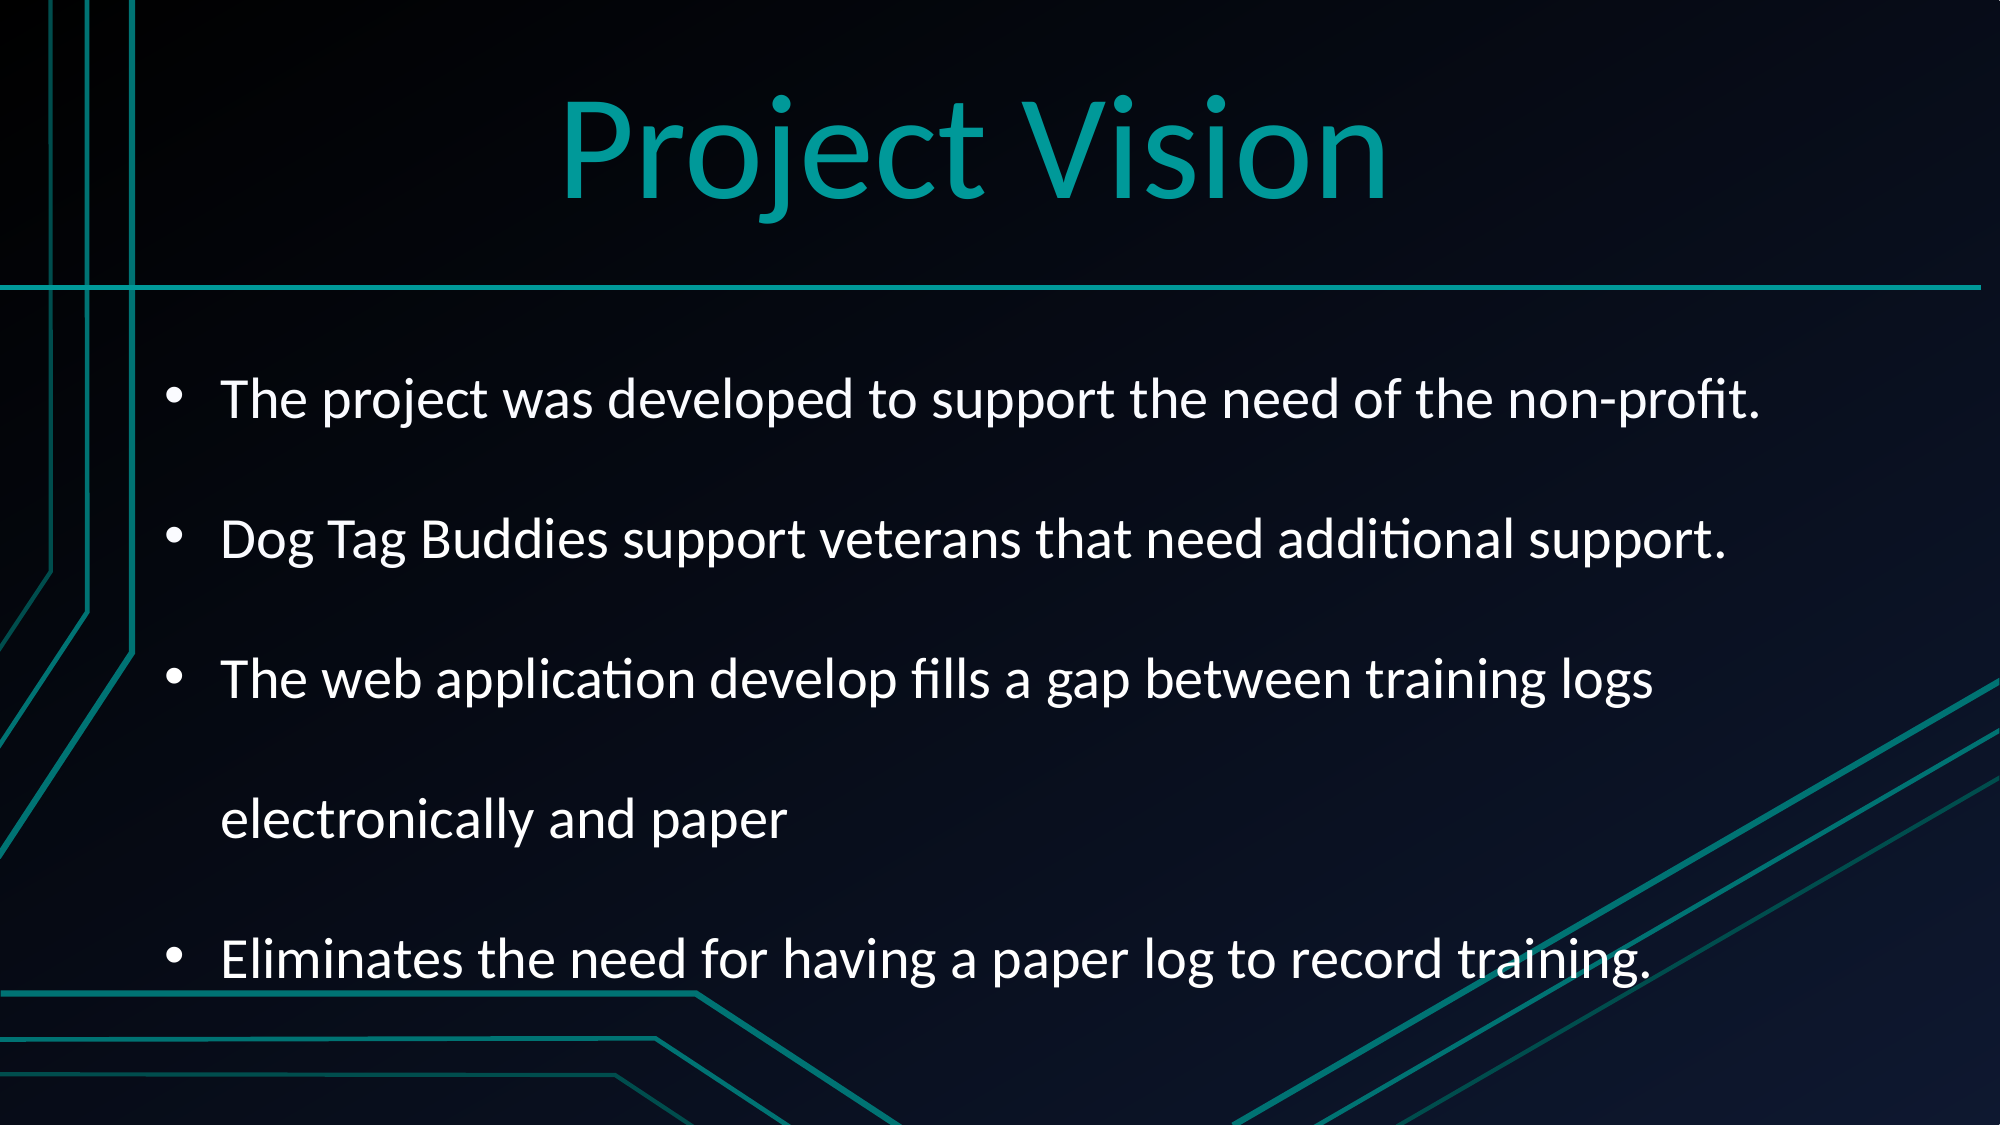

Project Vision
The project was developed to support the need of the non-profit.
Dog Tag Buddies support veterans that need additional support.
The web application develop fills a gap between training logs electronically and paper
Eliminates the need for having a paper log to record training.